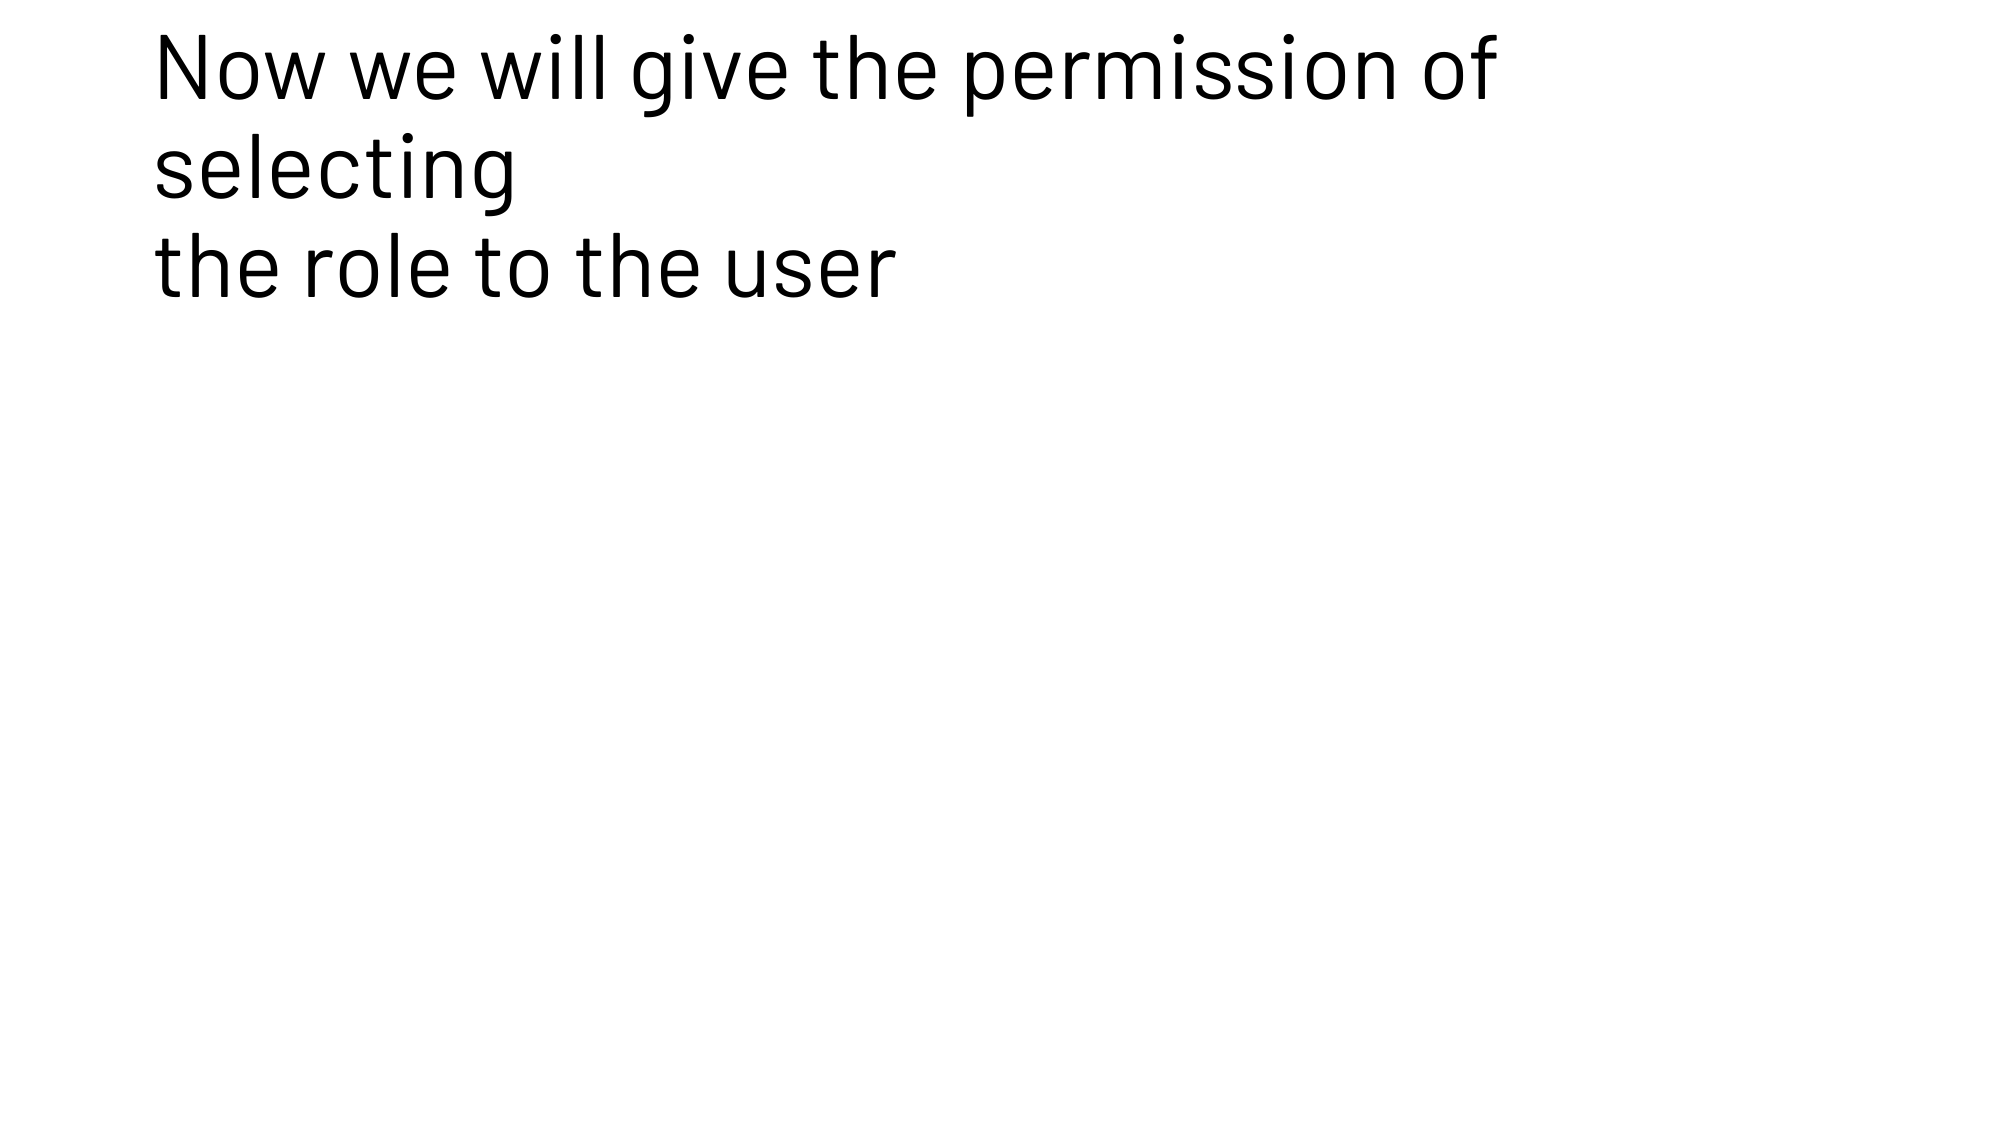

# Now we will give the permission of selecting the role to the user